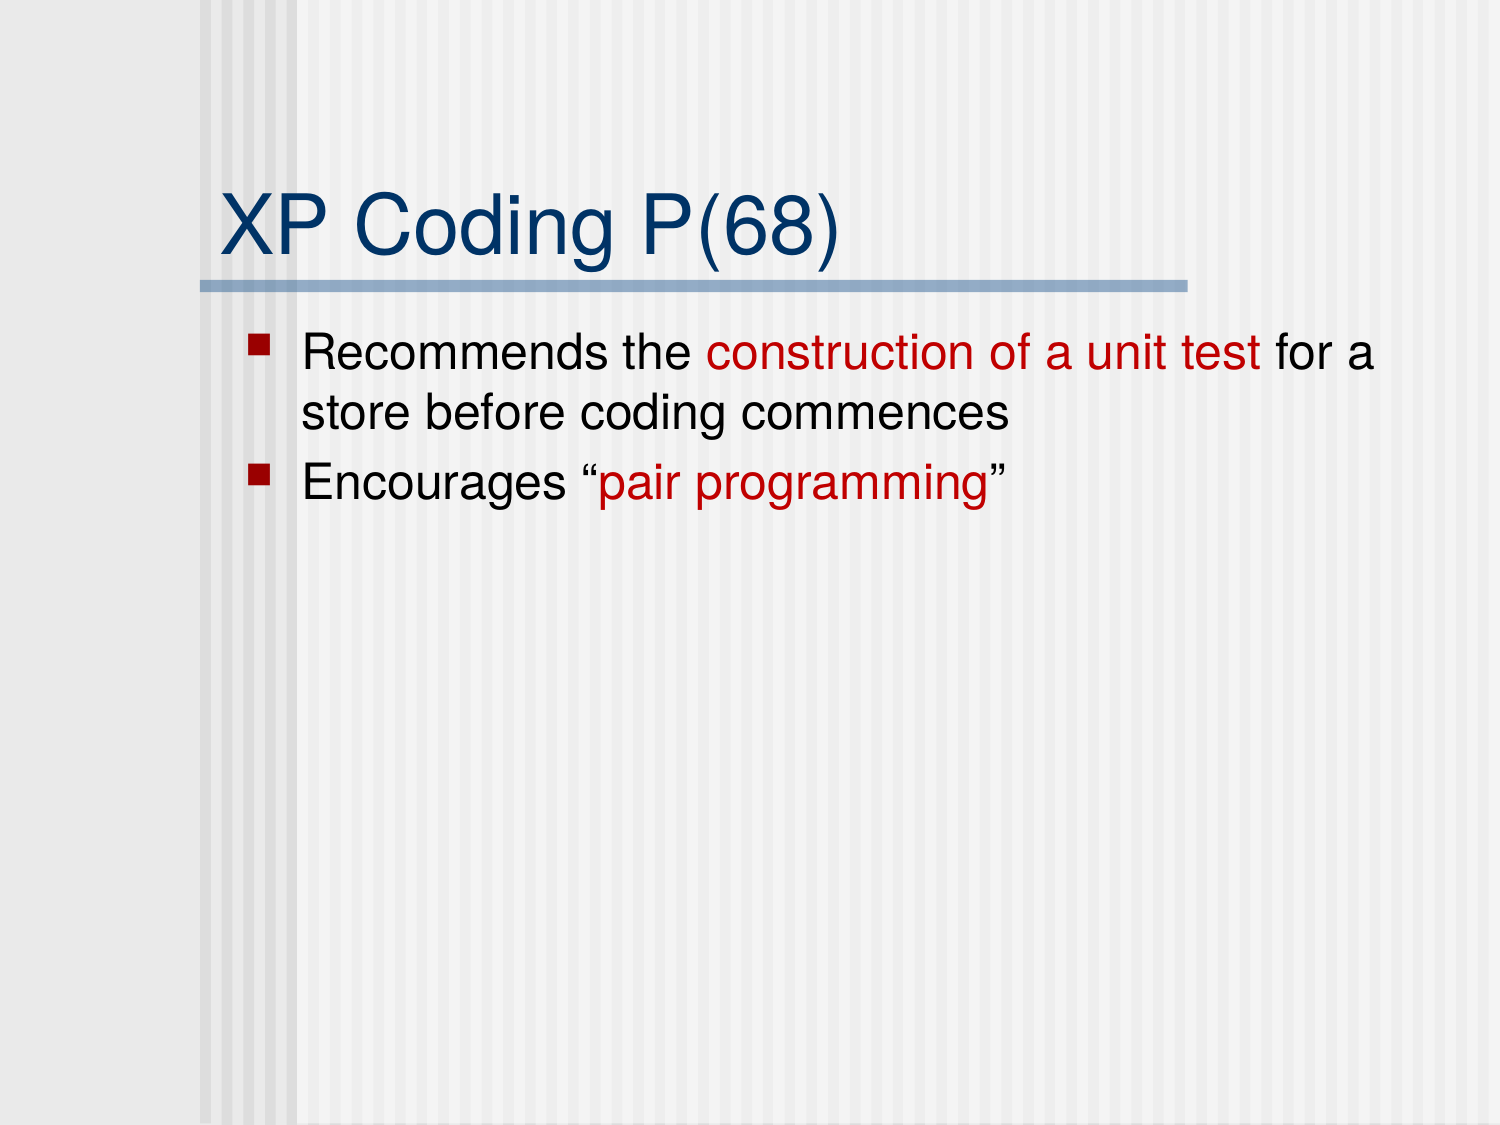

# XP Coding P(68)
Recommends the construction of a unit test for a store before coding commences
Encourages “pair programming”